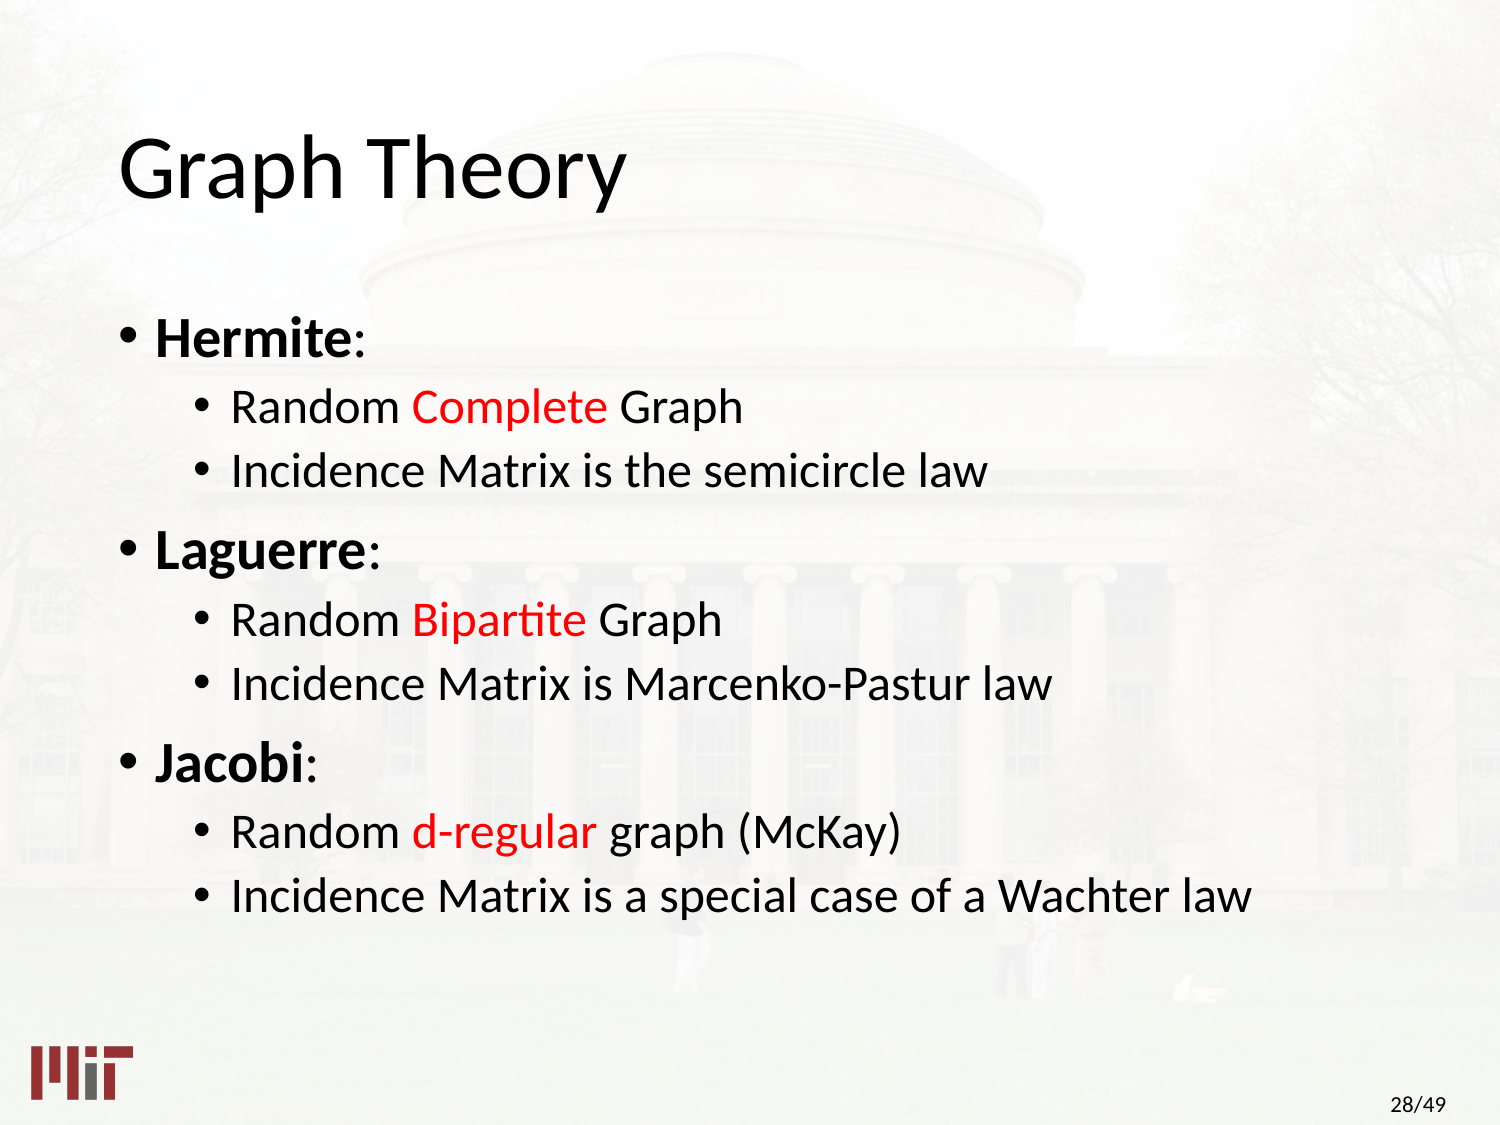

# Graph Theory
Hermite:
Random Complete Graph
Incidence Matrix is the semicircle law
Laguerre:
Random Bipartite Graph
Incidence Matrix is Marcenko-Pastur law
Jacobi:
Random d-regular graph (McKay)
Incidence Matrix is a special case of a Wachter law